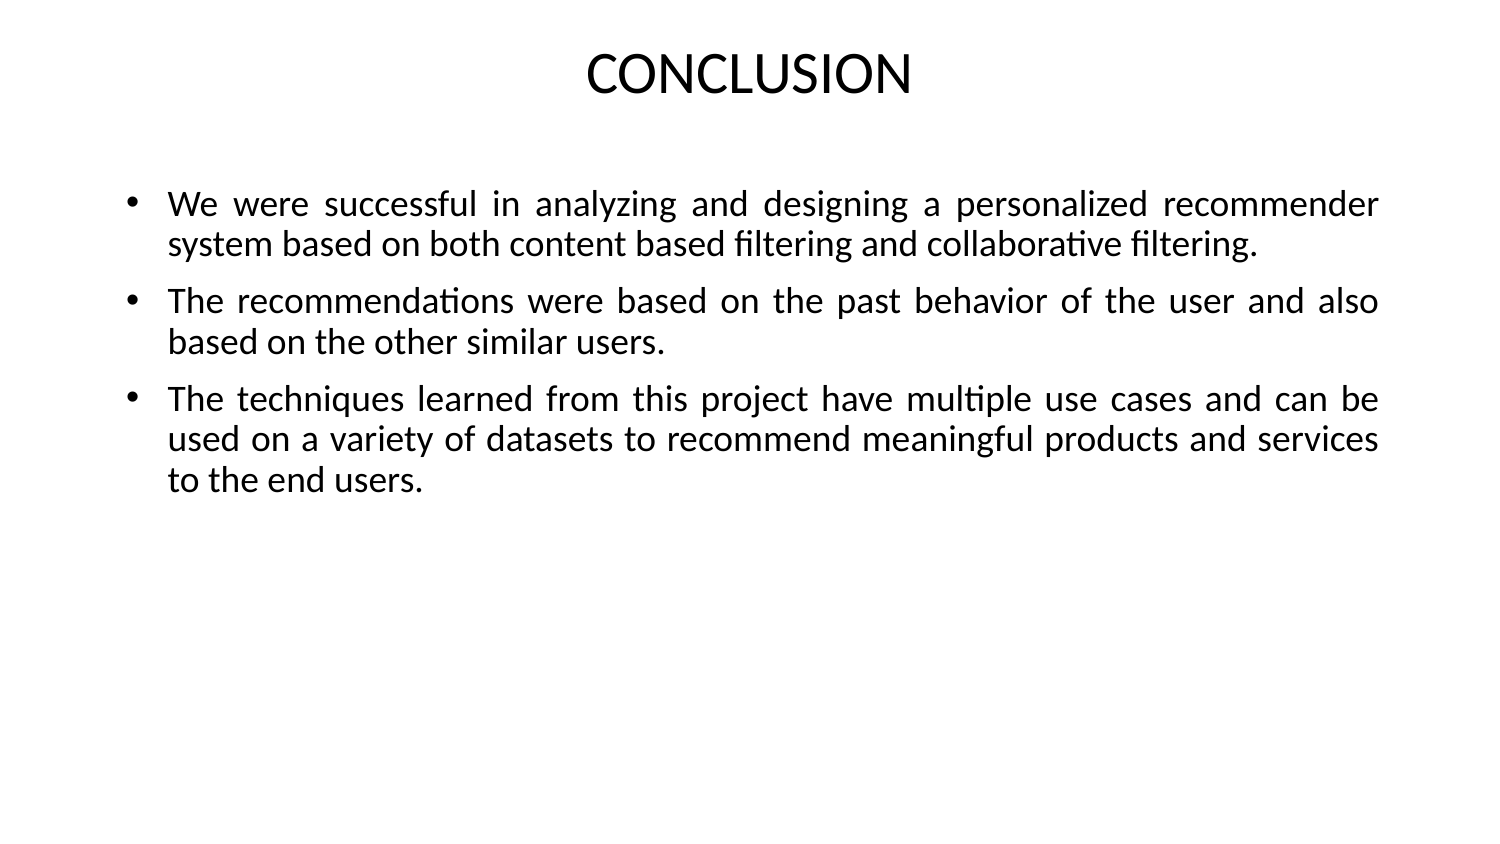

# CONCLUSION
We were successful in analyzing and designing a personalized recommender system based on both content based filtering and collaborative filtering.
The recommendations were based on the past behavior of the user and also based on the other similar users.
The techniques learned from this project have multiple use cases and can be used on a variety of datasets to recommend meaningful products and services to the end users.